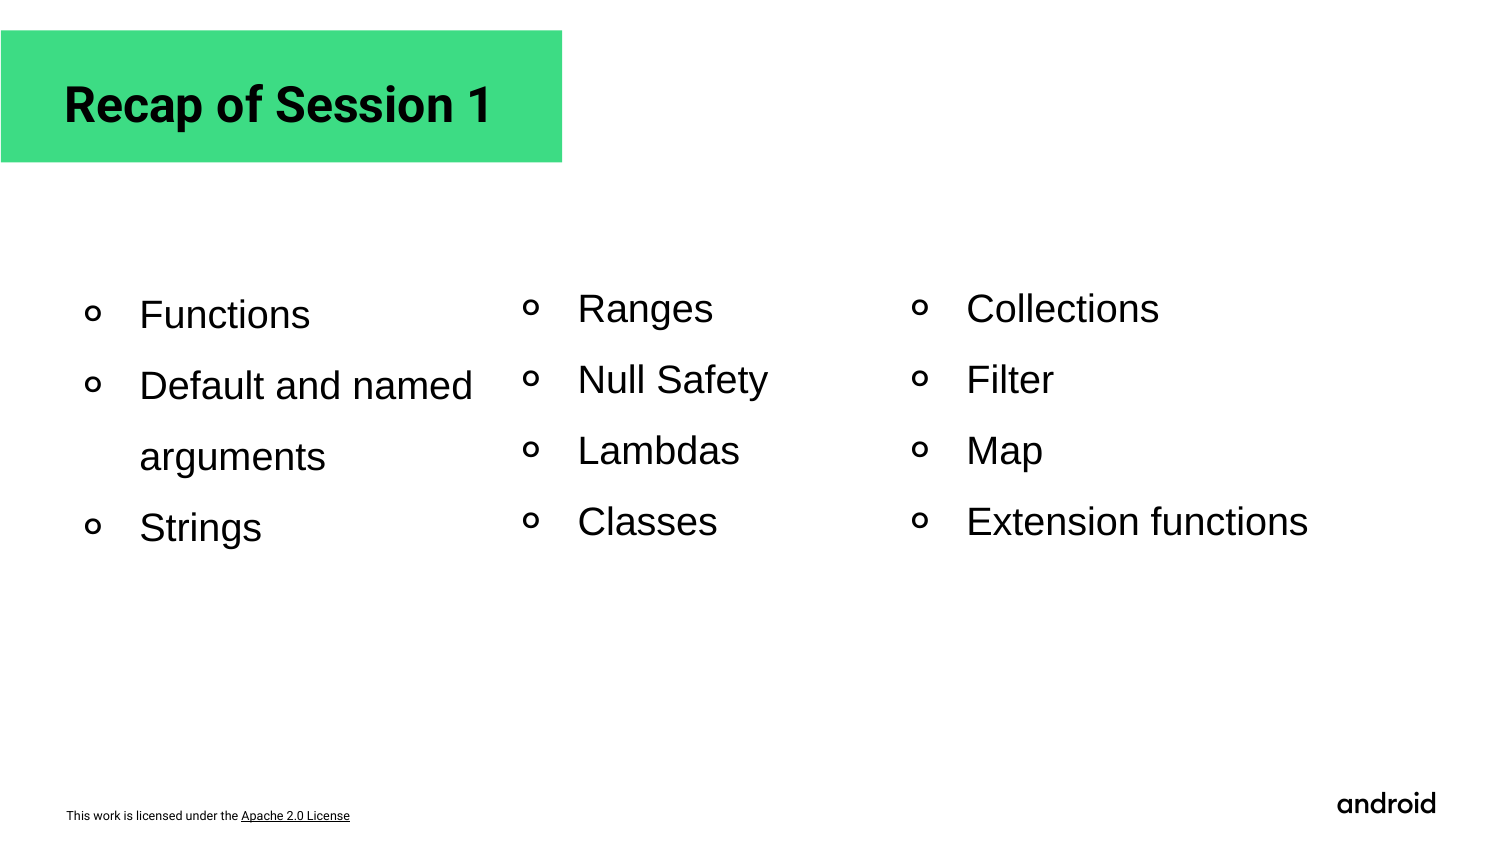

Recap of Session 1
Ranges
Null Safety
Lambdas
Classes
Collections
Filter
Map
Extension functions
# Functions
Default and named arguments
Strings